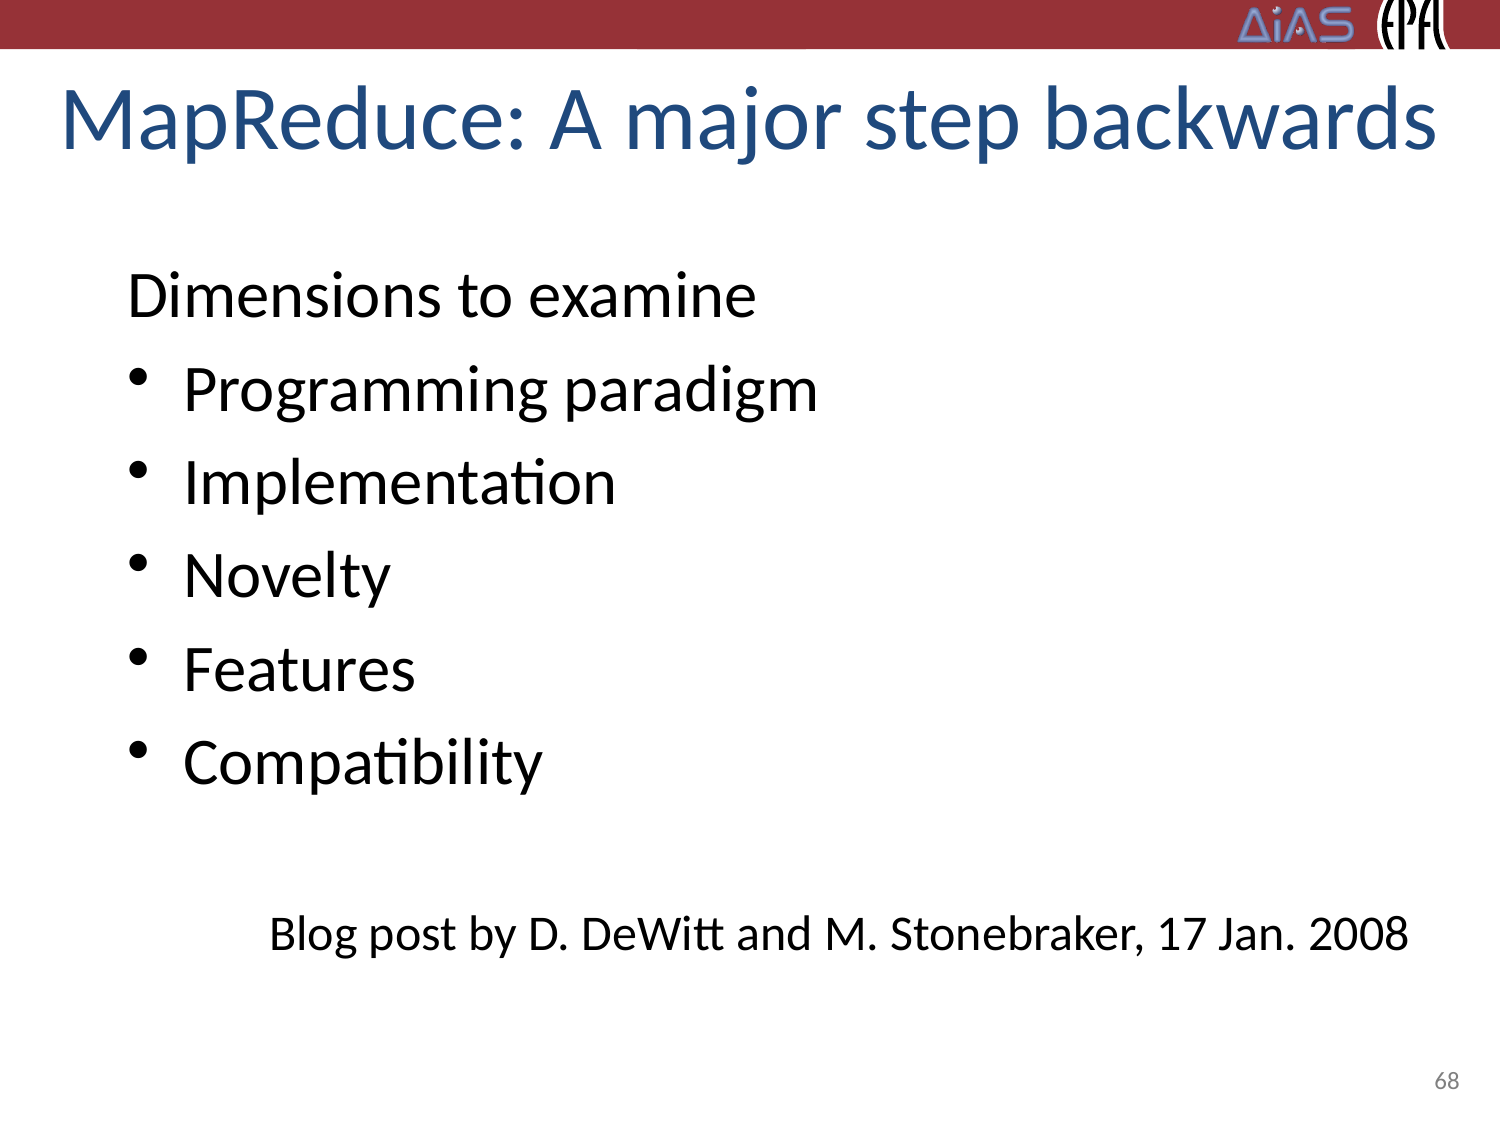

# MapReduce: A major step backwards
Dimensions to examine
Programming paradigm
Implementation
Novelty
Features
Compatibility

Blog post by D. DeWitt and M. Stonebraker, 17 Jan. 2008

68